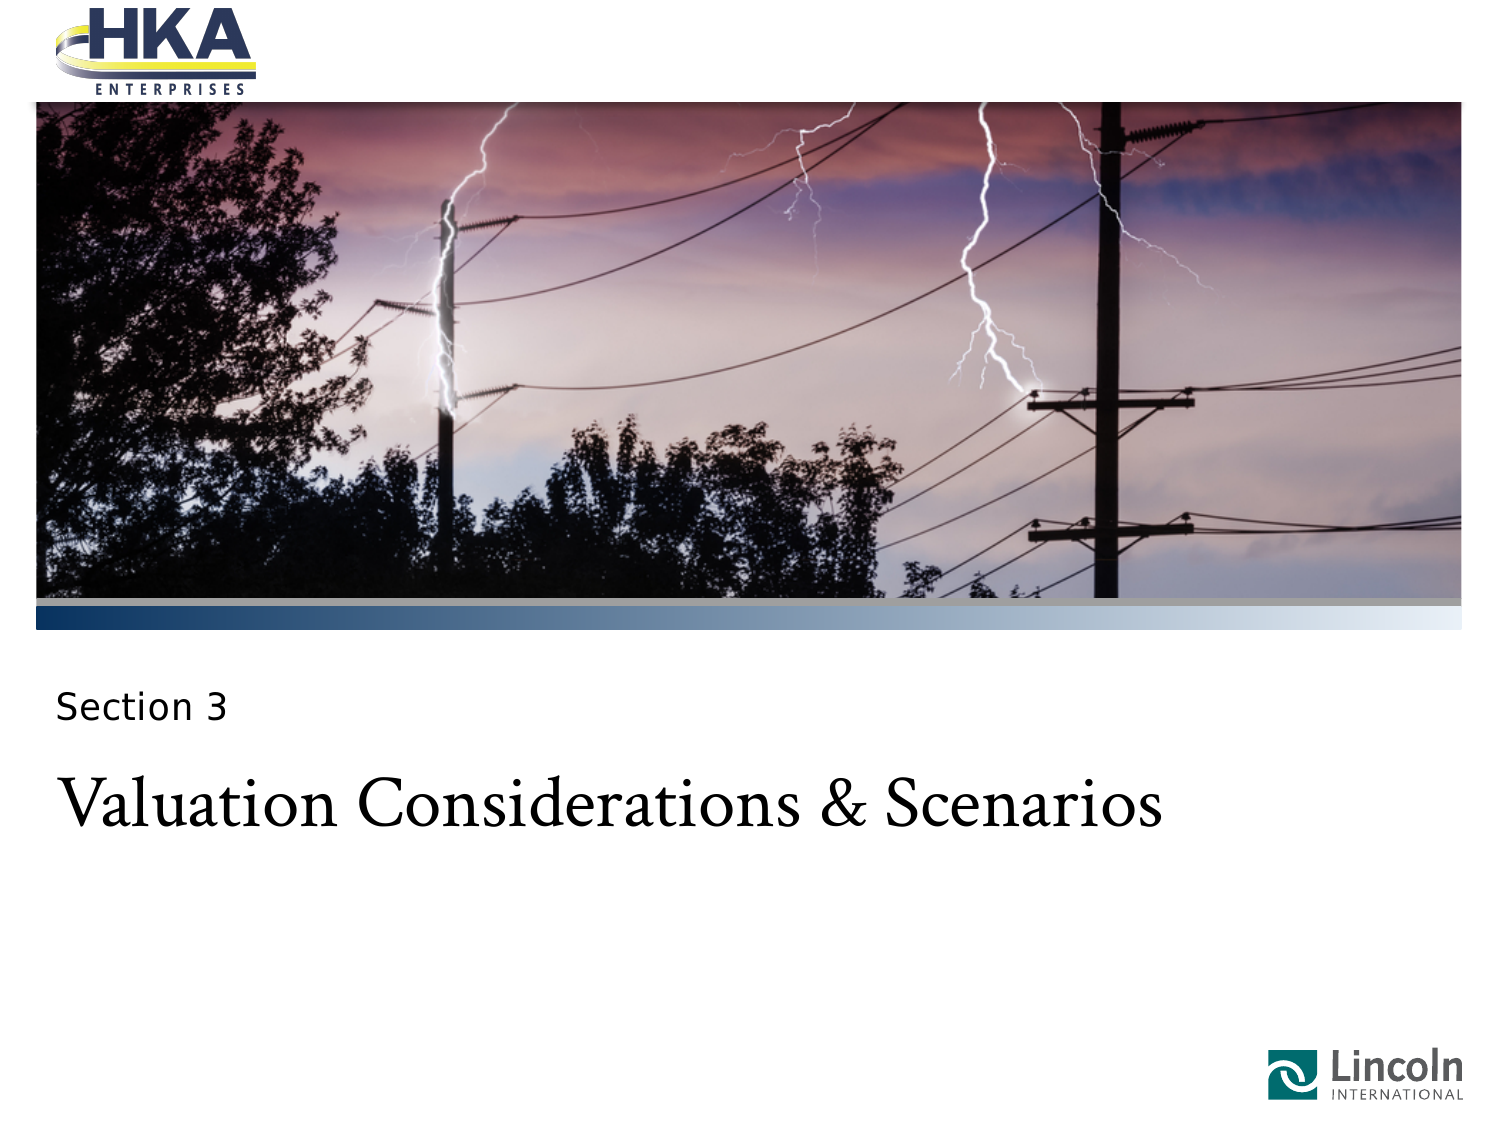

Section 3
# Valuation Considerations & Scenarios